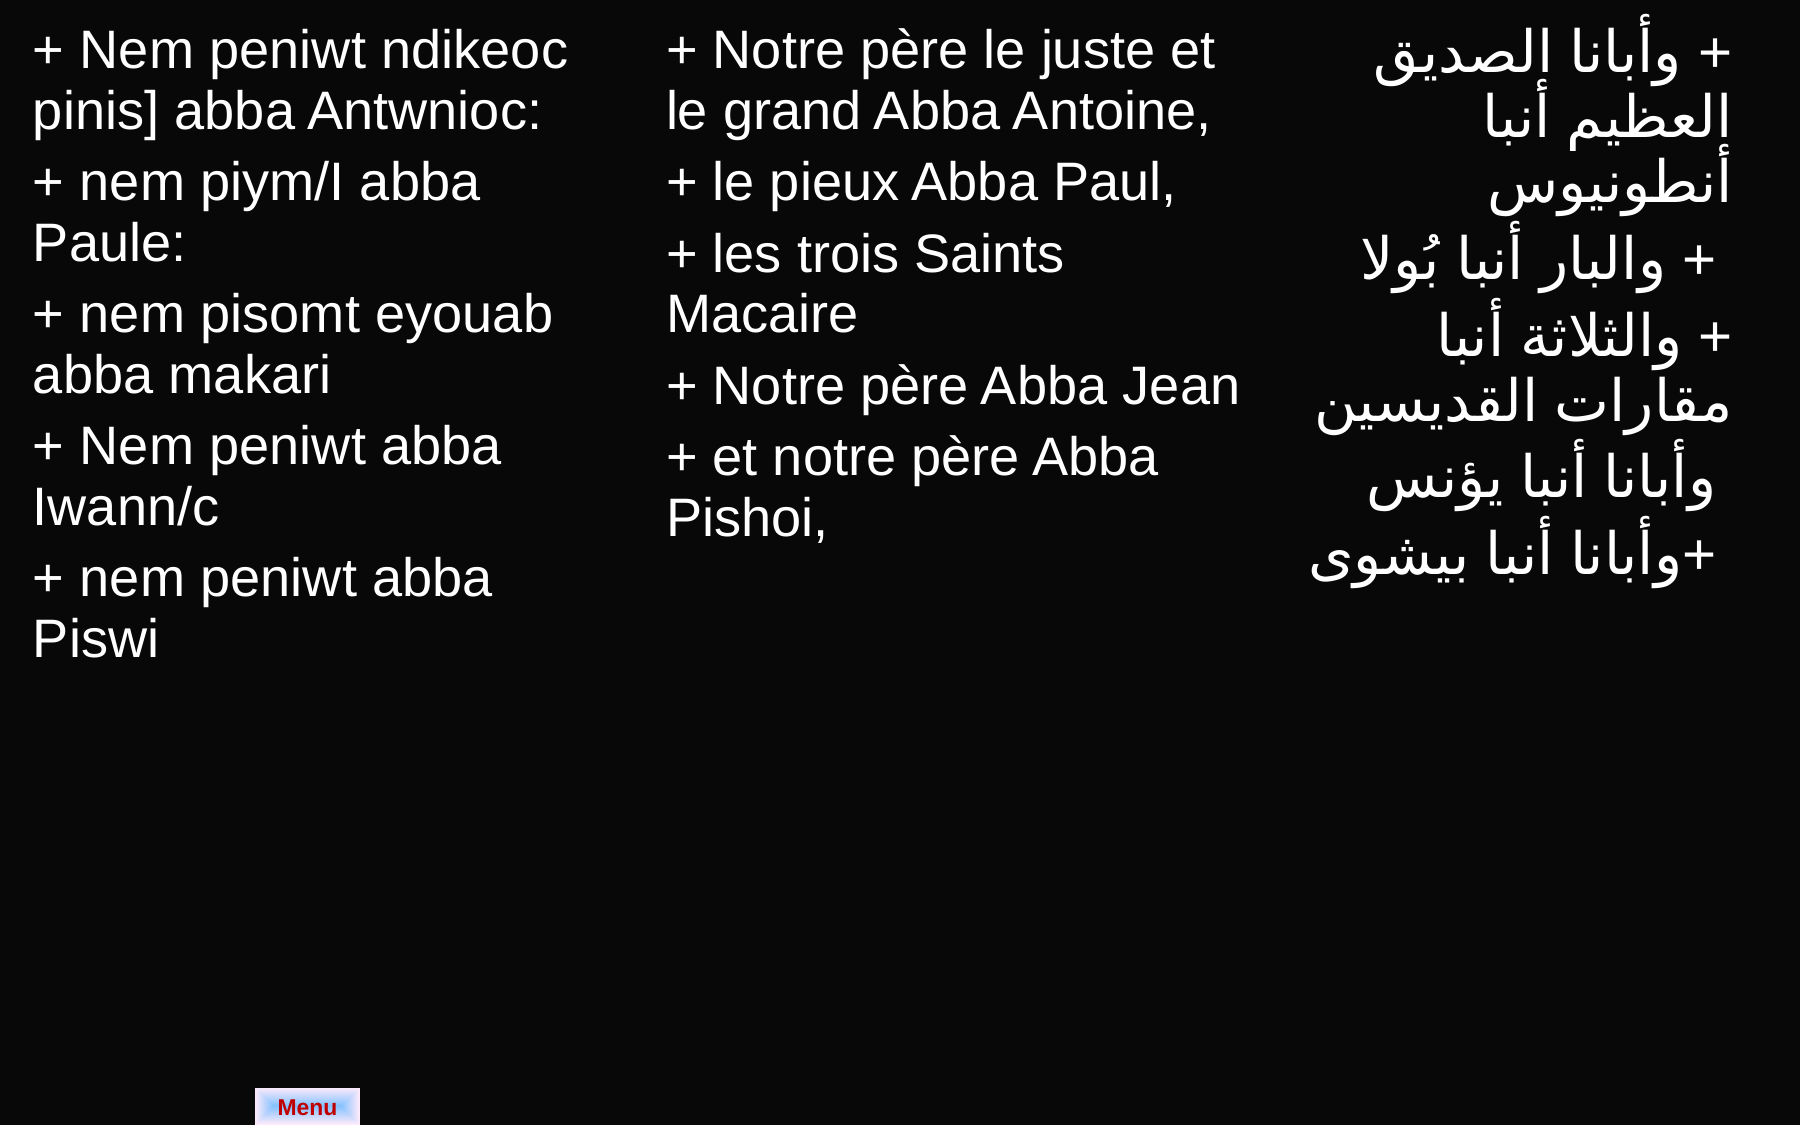

| + Nem peniwt ndikeoc pinis] abba Antwnioc: + nem piym/I abba Paule: + nem pisomt eyouab abba makari + Nem peniwt abba Iwann/c + nem peniwt abba Piswi | + Notre père le juste et le grand Abba Antoine, + le pieux Abba Paul, + les trois Saints Macaire + Notre père Abba Jean + et notre père Abba Pishoi, | + وأبانا الصديق العظيم أنبا أنطونيوس + والبار أنبا بُولا + والثلاثة أنبا مقارات القديسين وأبانا أنبا يؤنس +وأبانا أنبا بيشوى |
| --- | --- | --- |
Menu